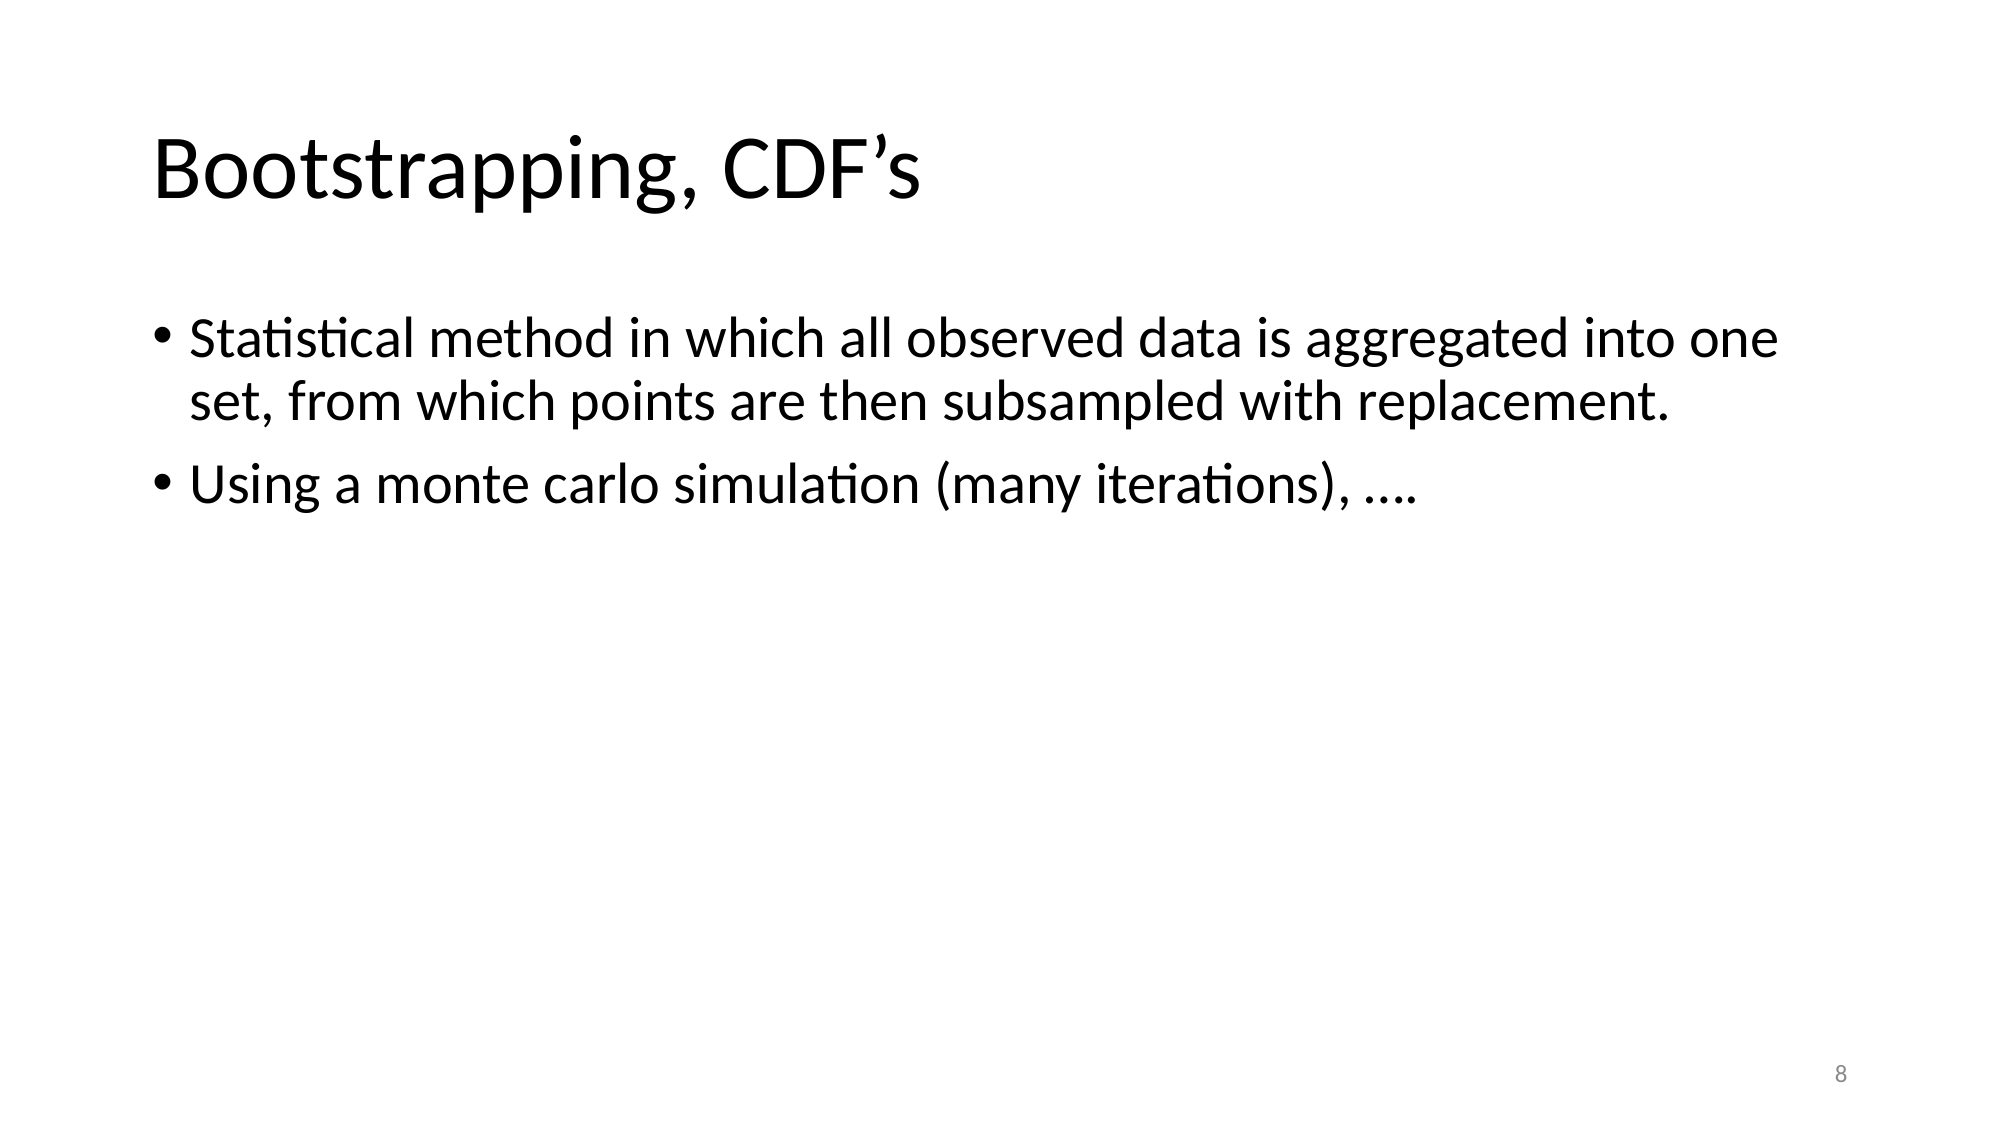

# Bootstrapping, CDF’s
Statistical method in which all observed data is aggregated into one set, from which points are then subsampled with replacement.
Using a monte carlo simulation (many iterations), ….
8